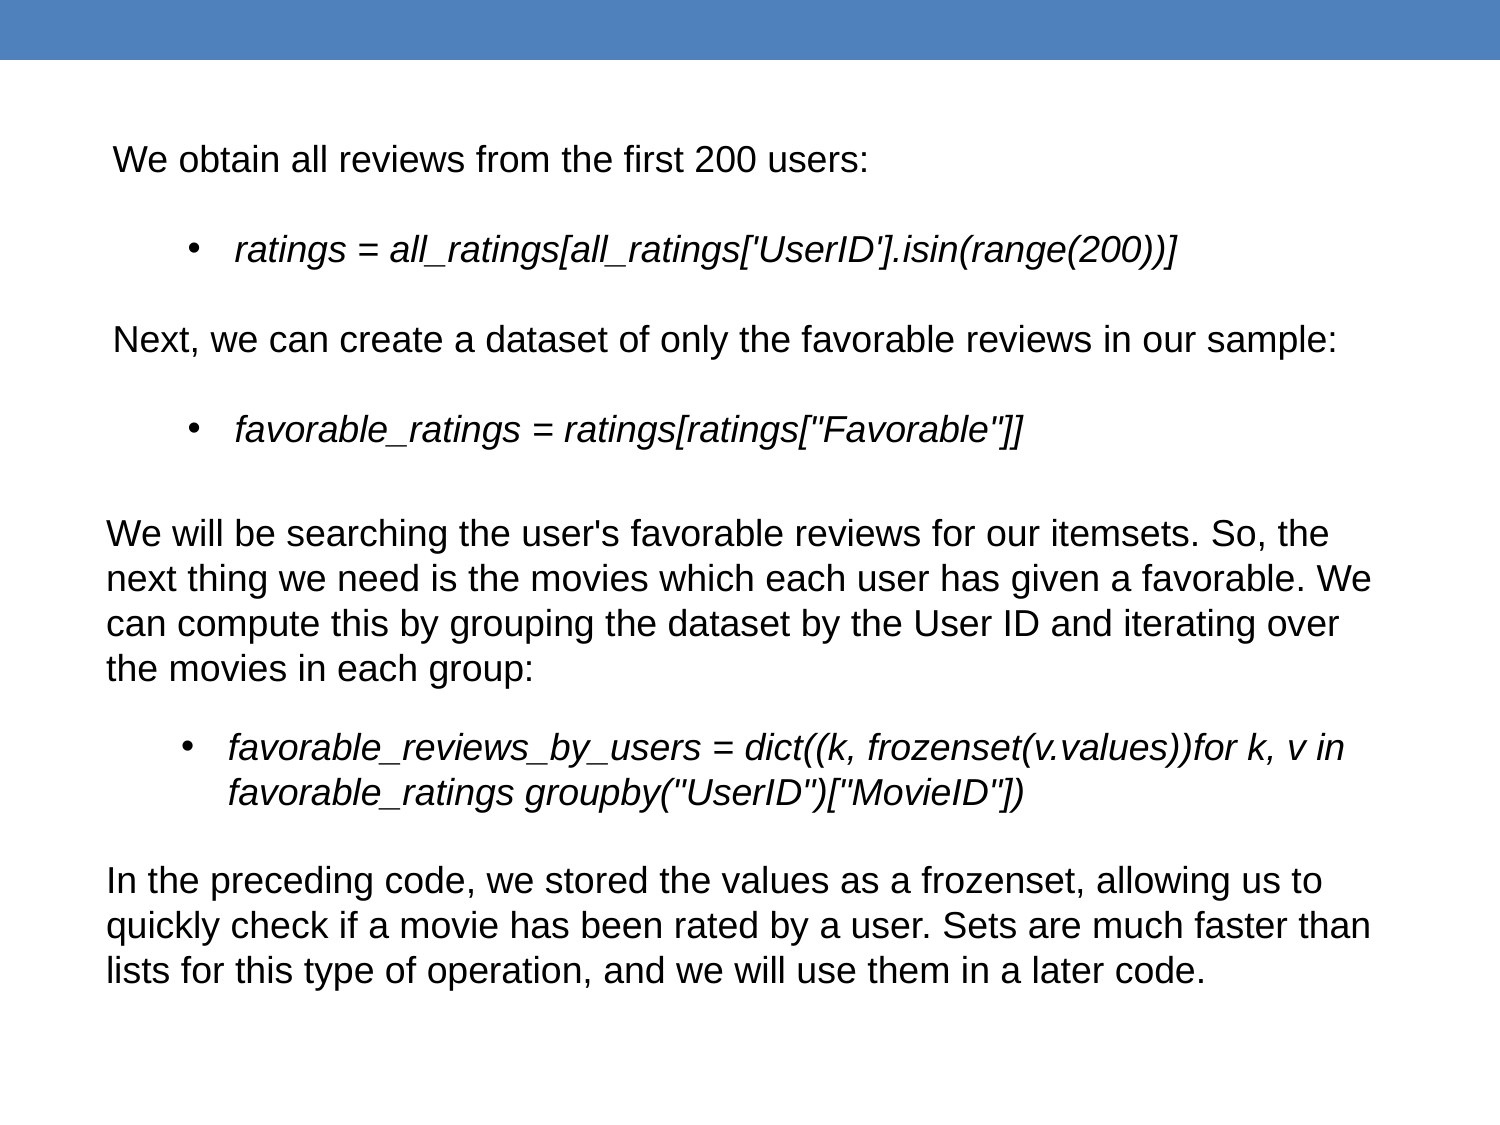

We obtain all reviews from the first 200 users:

ratings = all_ratings[all_ratings['UserID'].isin(range(200))]

Next, we can create a dataset of only the favorable reviews in our sample:

favorable_ratings = ratings[ratings["Favorable"]]
We will be searching the user's favorable reviews for our itemsets. So, the next thing we need is the movies which each user has given a favorable. We can compute this by grouping the dataset by the User ID and iterating over the movies in each group:
favorable_reviews_by_users = dict((k, frozenset(v.values))for k, v in favorable_ratings groupby("UserID")["MovieID"])
In the preceding code, we stored the values as a frozenset, allowing us to quickly check if a movie has been rated by a user. Sets are much faster than lists for this type of operation, and we will use them in a later code.